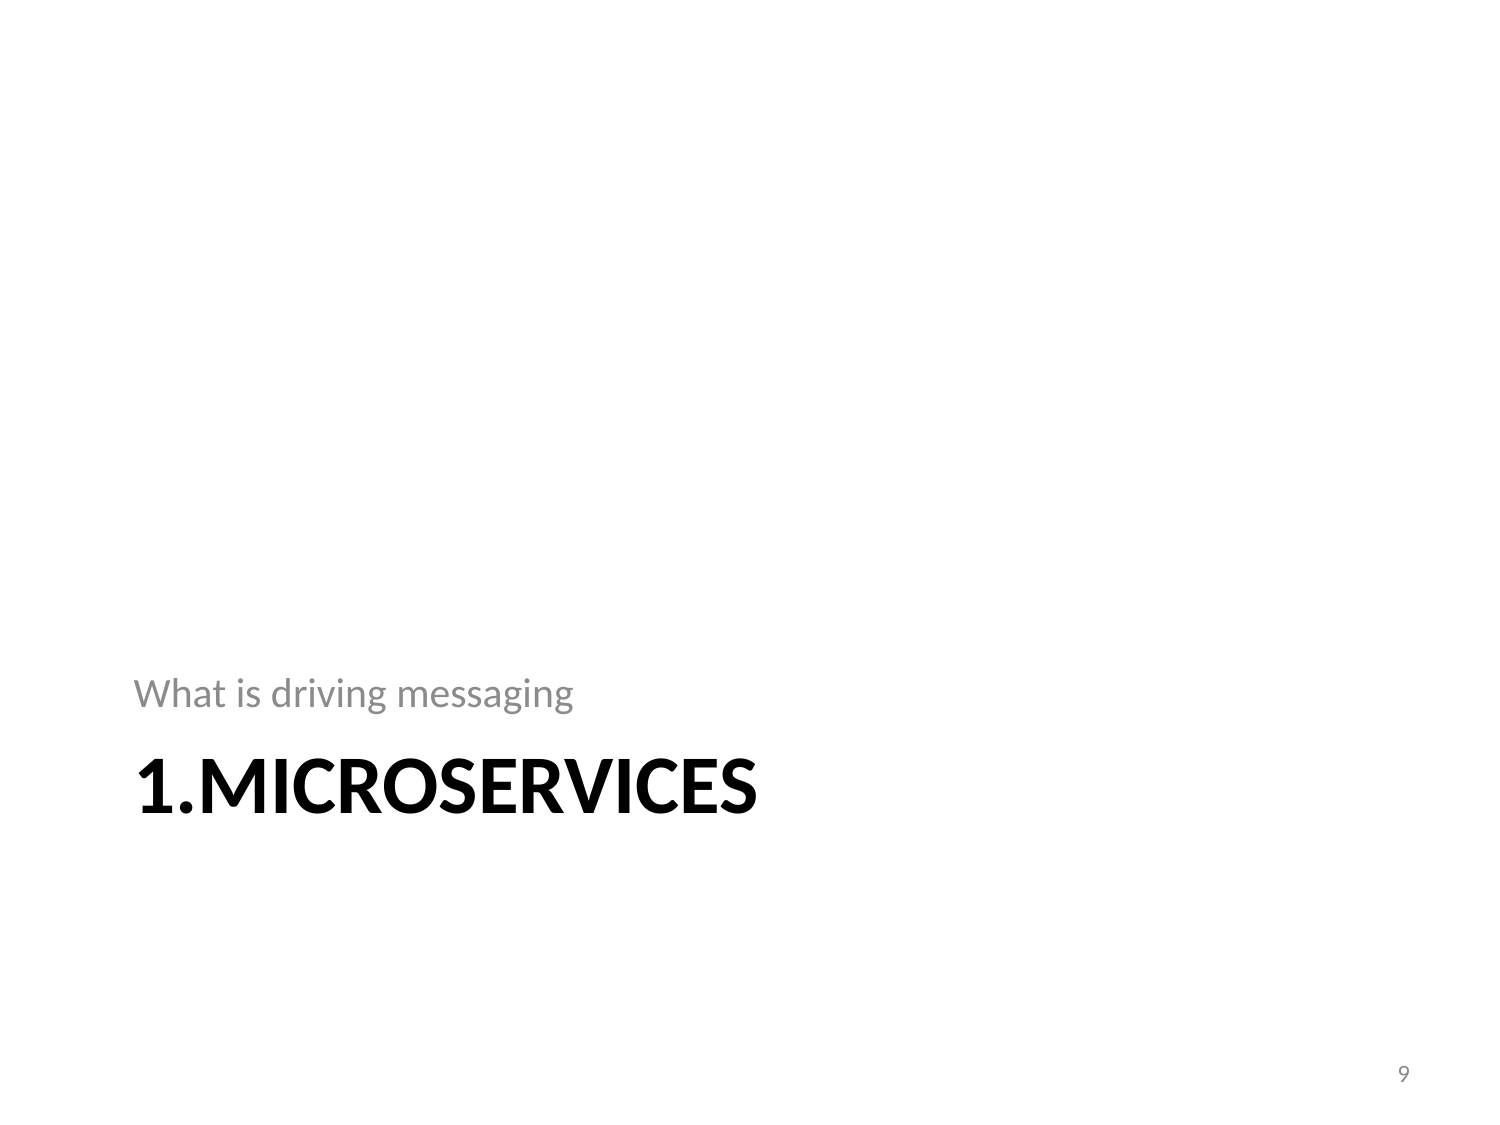

What is driving messaging

# 1.Microservices
9